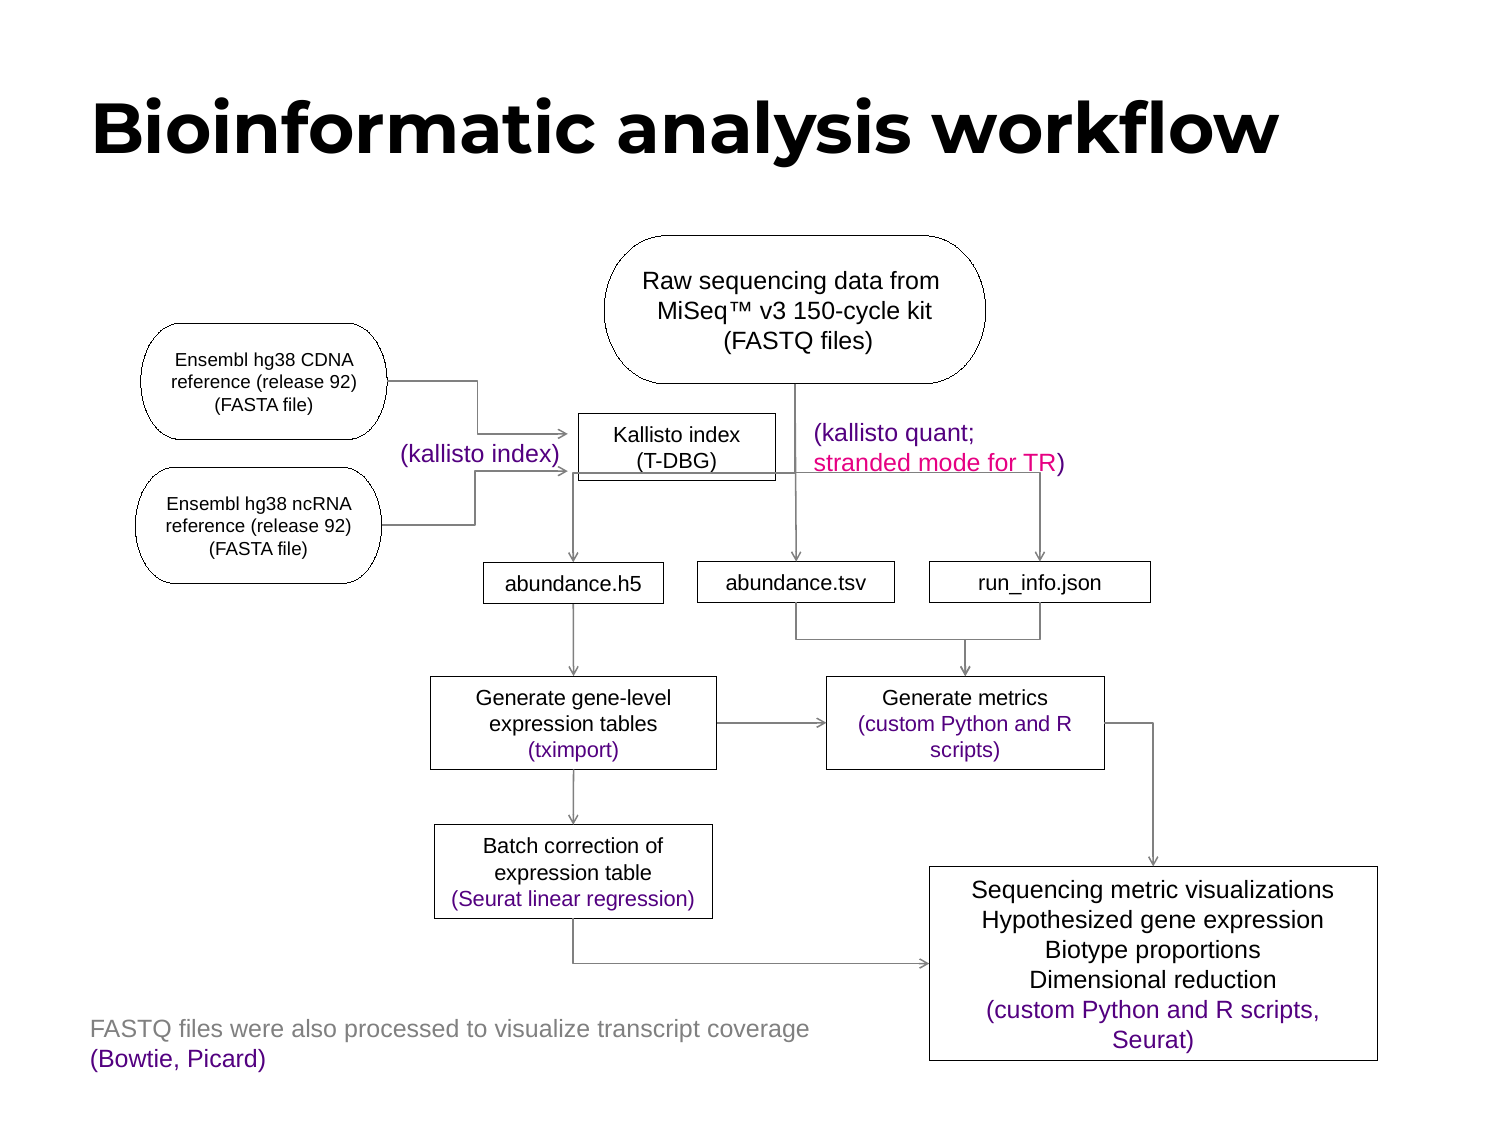

# Bioinformatic analysis workflow
Raw sequencing data from
MiSeq™ v3 150-cycle kit
 (FASTQ files)
Ensembl hg38 CDNA reference (release 92)
(FASTA file)
(kallisto quant;
stranded mode for TR)
Kallisto index
(T-DBG)
(kallisto index)
Ensembl hg38 ncRNA reference (release 92)
(FASTA file)
abundance.tsv
run_info.json
abundance.h5
Generate gene-level expression tables
(tximport)
Generate metrics
(custom Python and R scripts)
Batch correction of expression table
(Seurat linear regression)
Sequencing metric visualizations
Hypothesized gene expression
Biotype proportions
Dimensional reduction
(custom Python and R scripts, Seurat)
FASTQ files were also processed to visualize transcript coverage
(Bowtie, Picard)